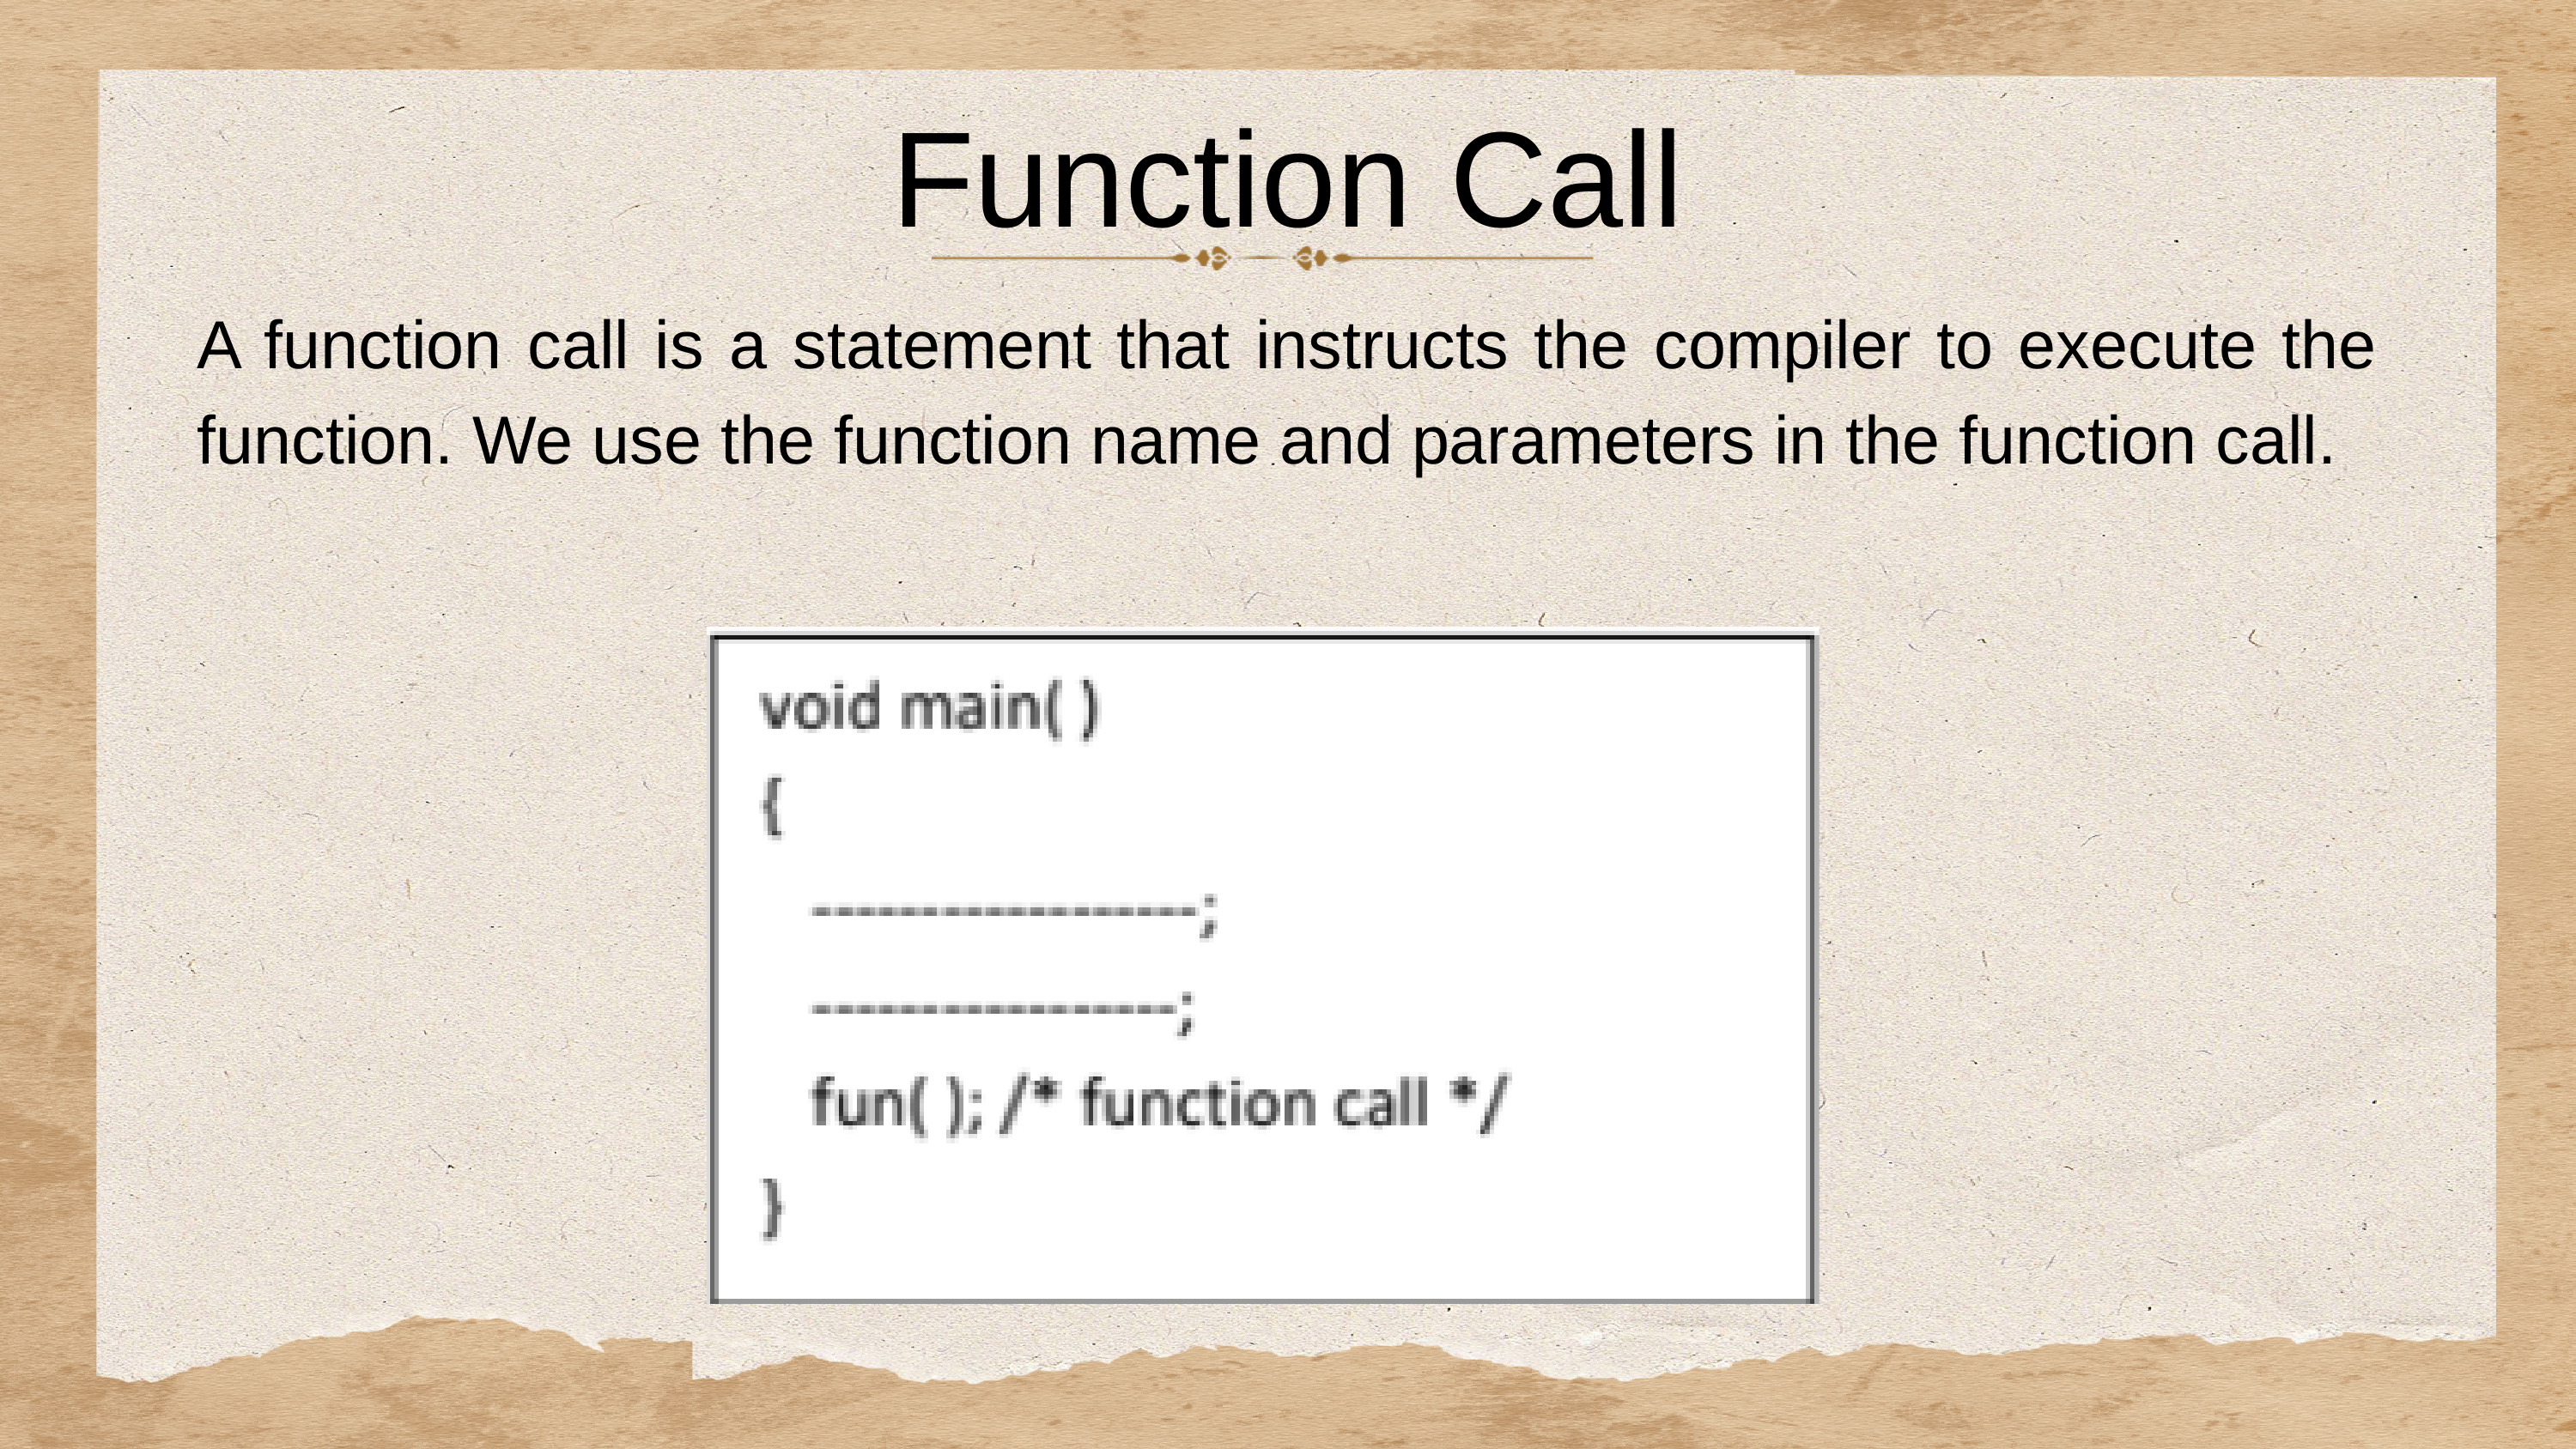

Function Call

A function call is a statement that instructs the compiler to execute the function. We use the function name and parameters in the function call.